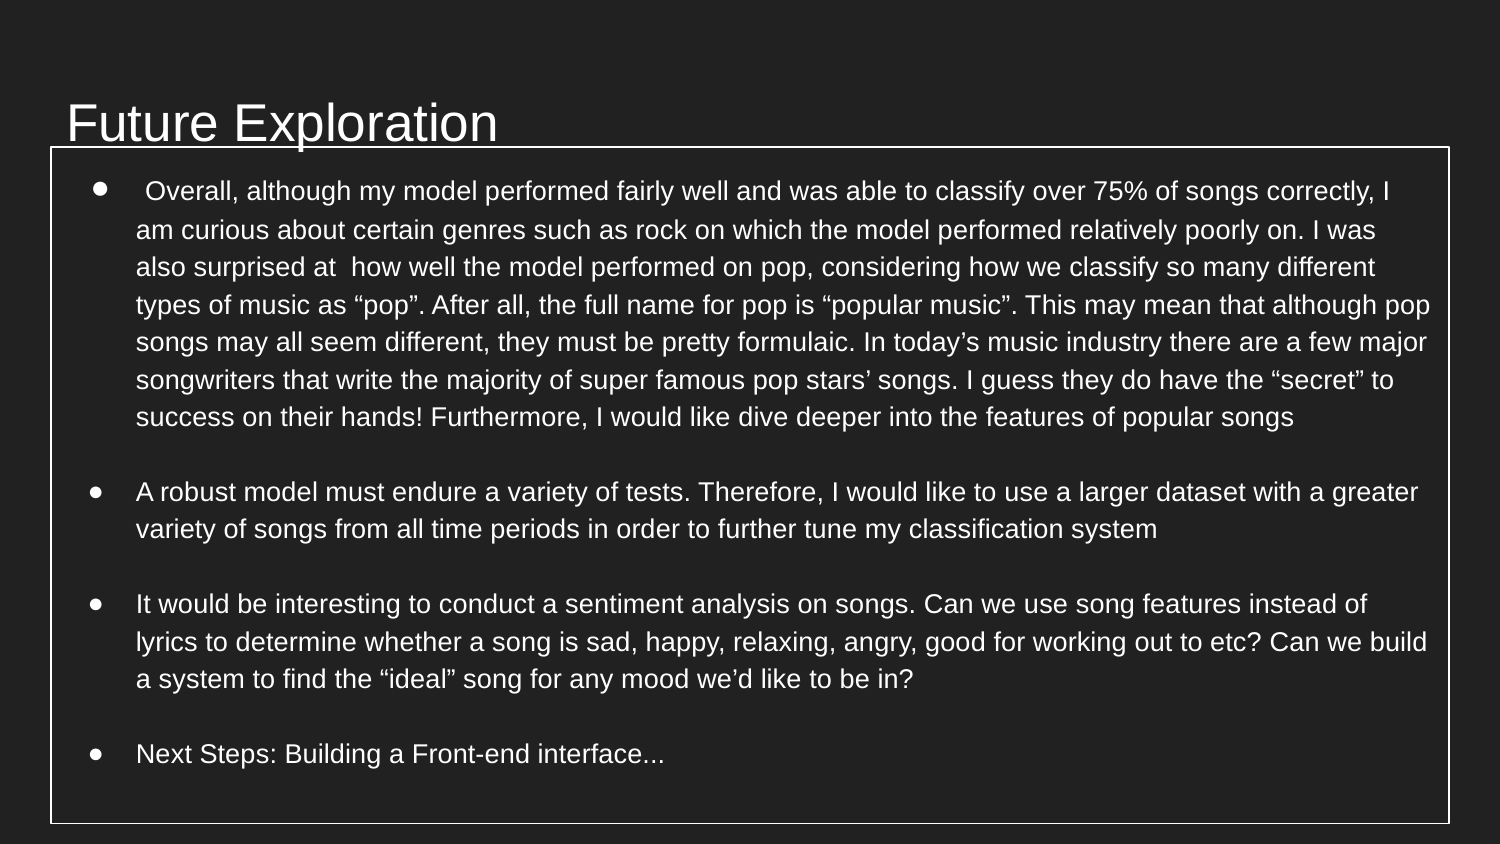

# Future Exploration
 Overall, although my model performed fairly well and was able to classify over 75% of songs correctly, I am curious about certain genres such as rock on which the model performed relatively poorly on. I was also surprised at  how well the model performed on pop, considering how we classify so many different types of music as “pop”. After all, the full name for pop is “popular music”. This may mean that although pop songs may all seem different, they must be pretty formulaic. In today’s music industry there are a few major songwriters that write the majority of super famous pop stars’ songs. I guess they do have the “secret” to success on their hands! Furthermore, I would like dive deeper into the features of popular songs

A robust model must endure a variety of tests. Therefore, I would like to use a larger dataset with a greater variety of songs from all time periods in order to further tune my classification system

It would be interesting to conduct a sentiment analysis on songs. Can we use song features instead of lyrics to determine whether a song is sad, happy, relaxing, angry, good for working out to etc? Can we build a system to find the “ideal” song for any mood we’d like to be in?

Next Steps: Building a Front-end interface...